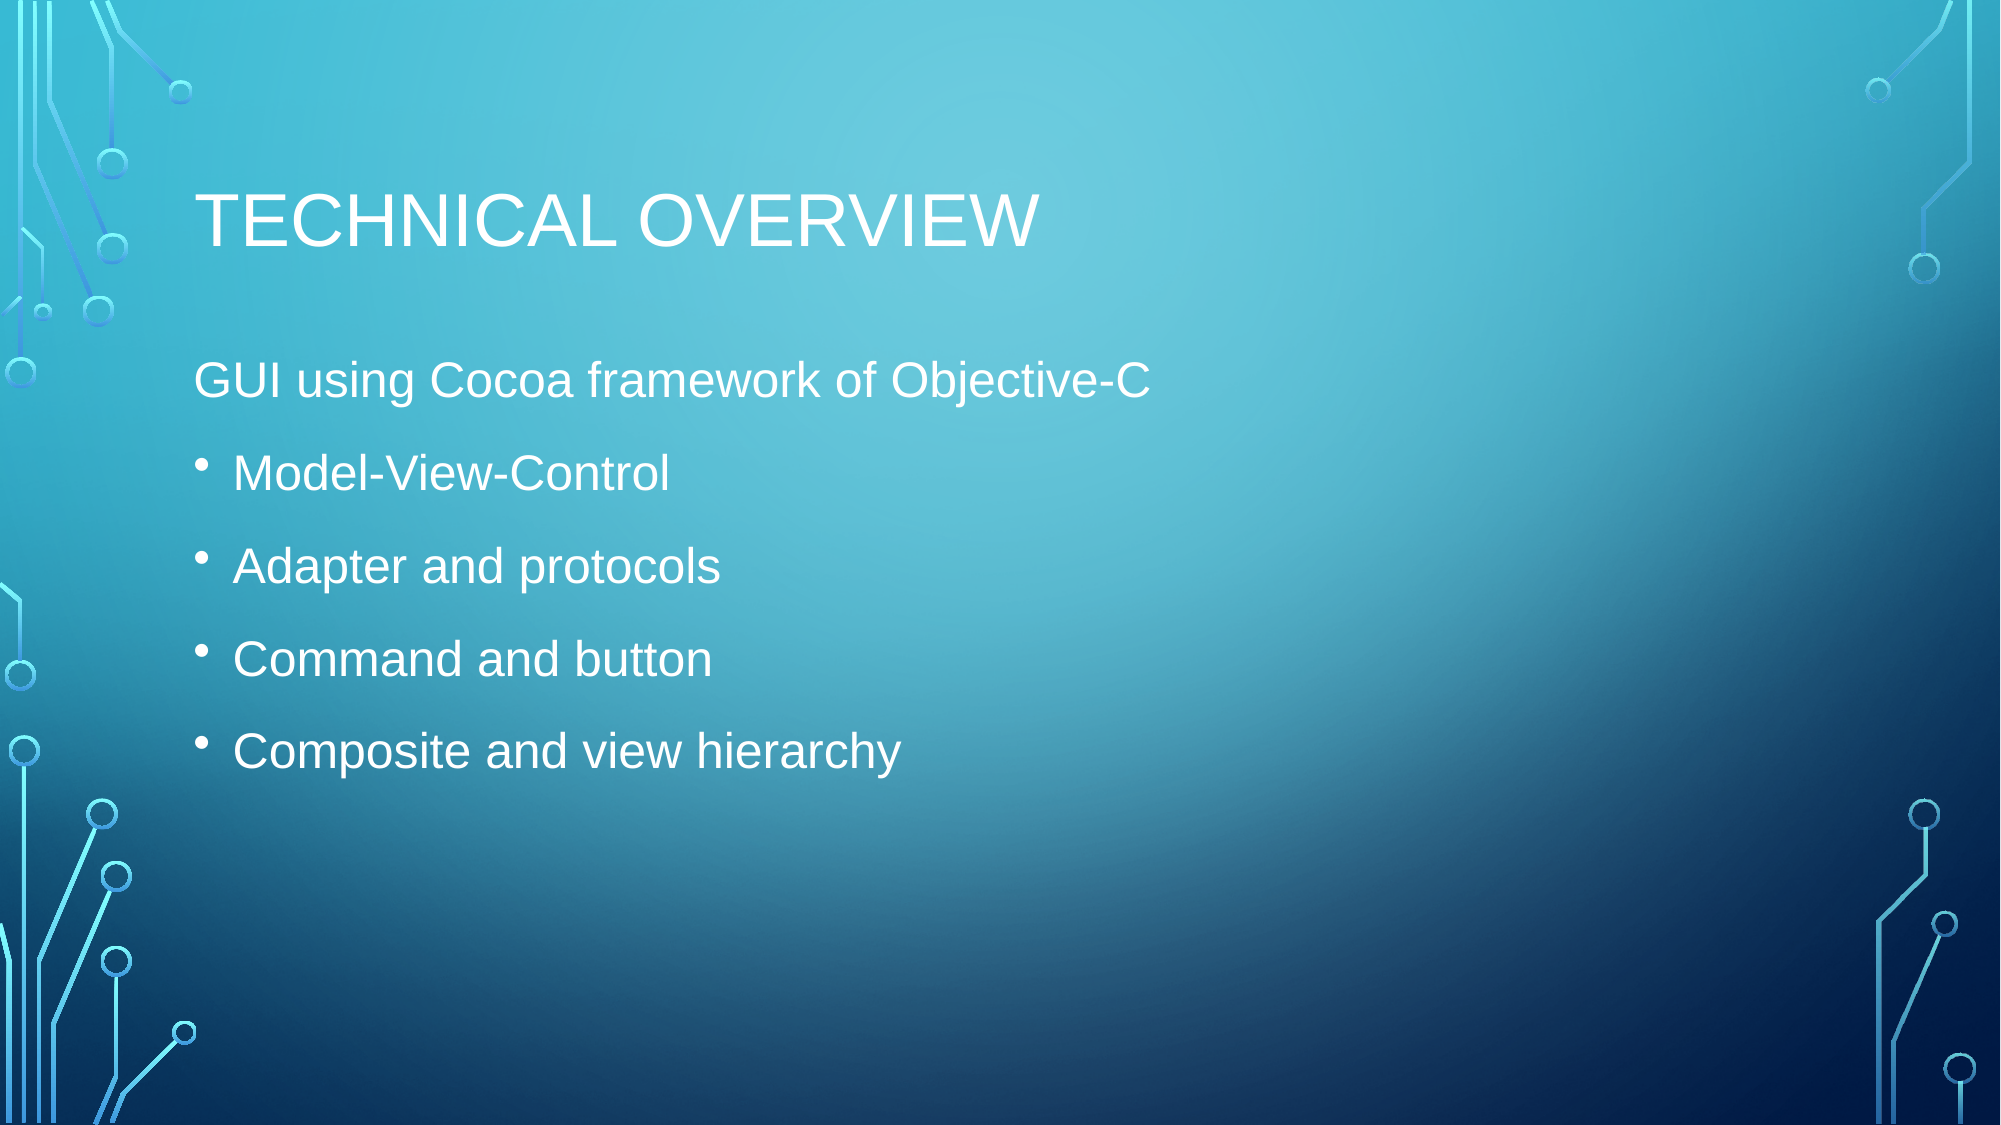

# Technical overview
GUI using Cocoa framework of Objective-C
Model-View-Control
Adapter and protocols
Command and button
Composite and view hierarchy